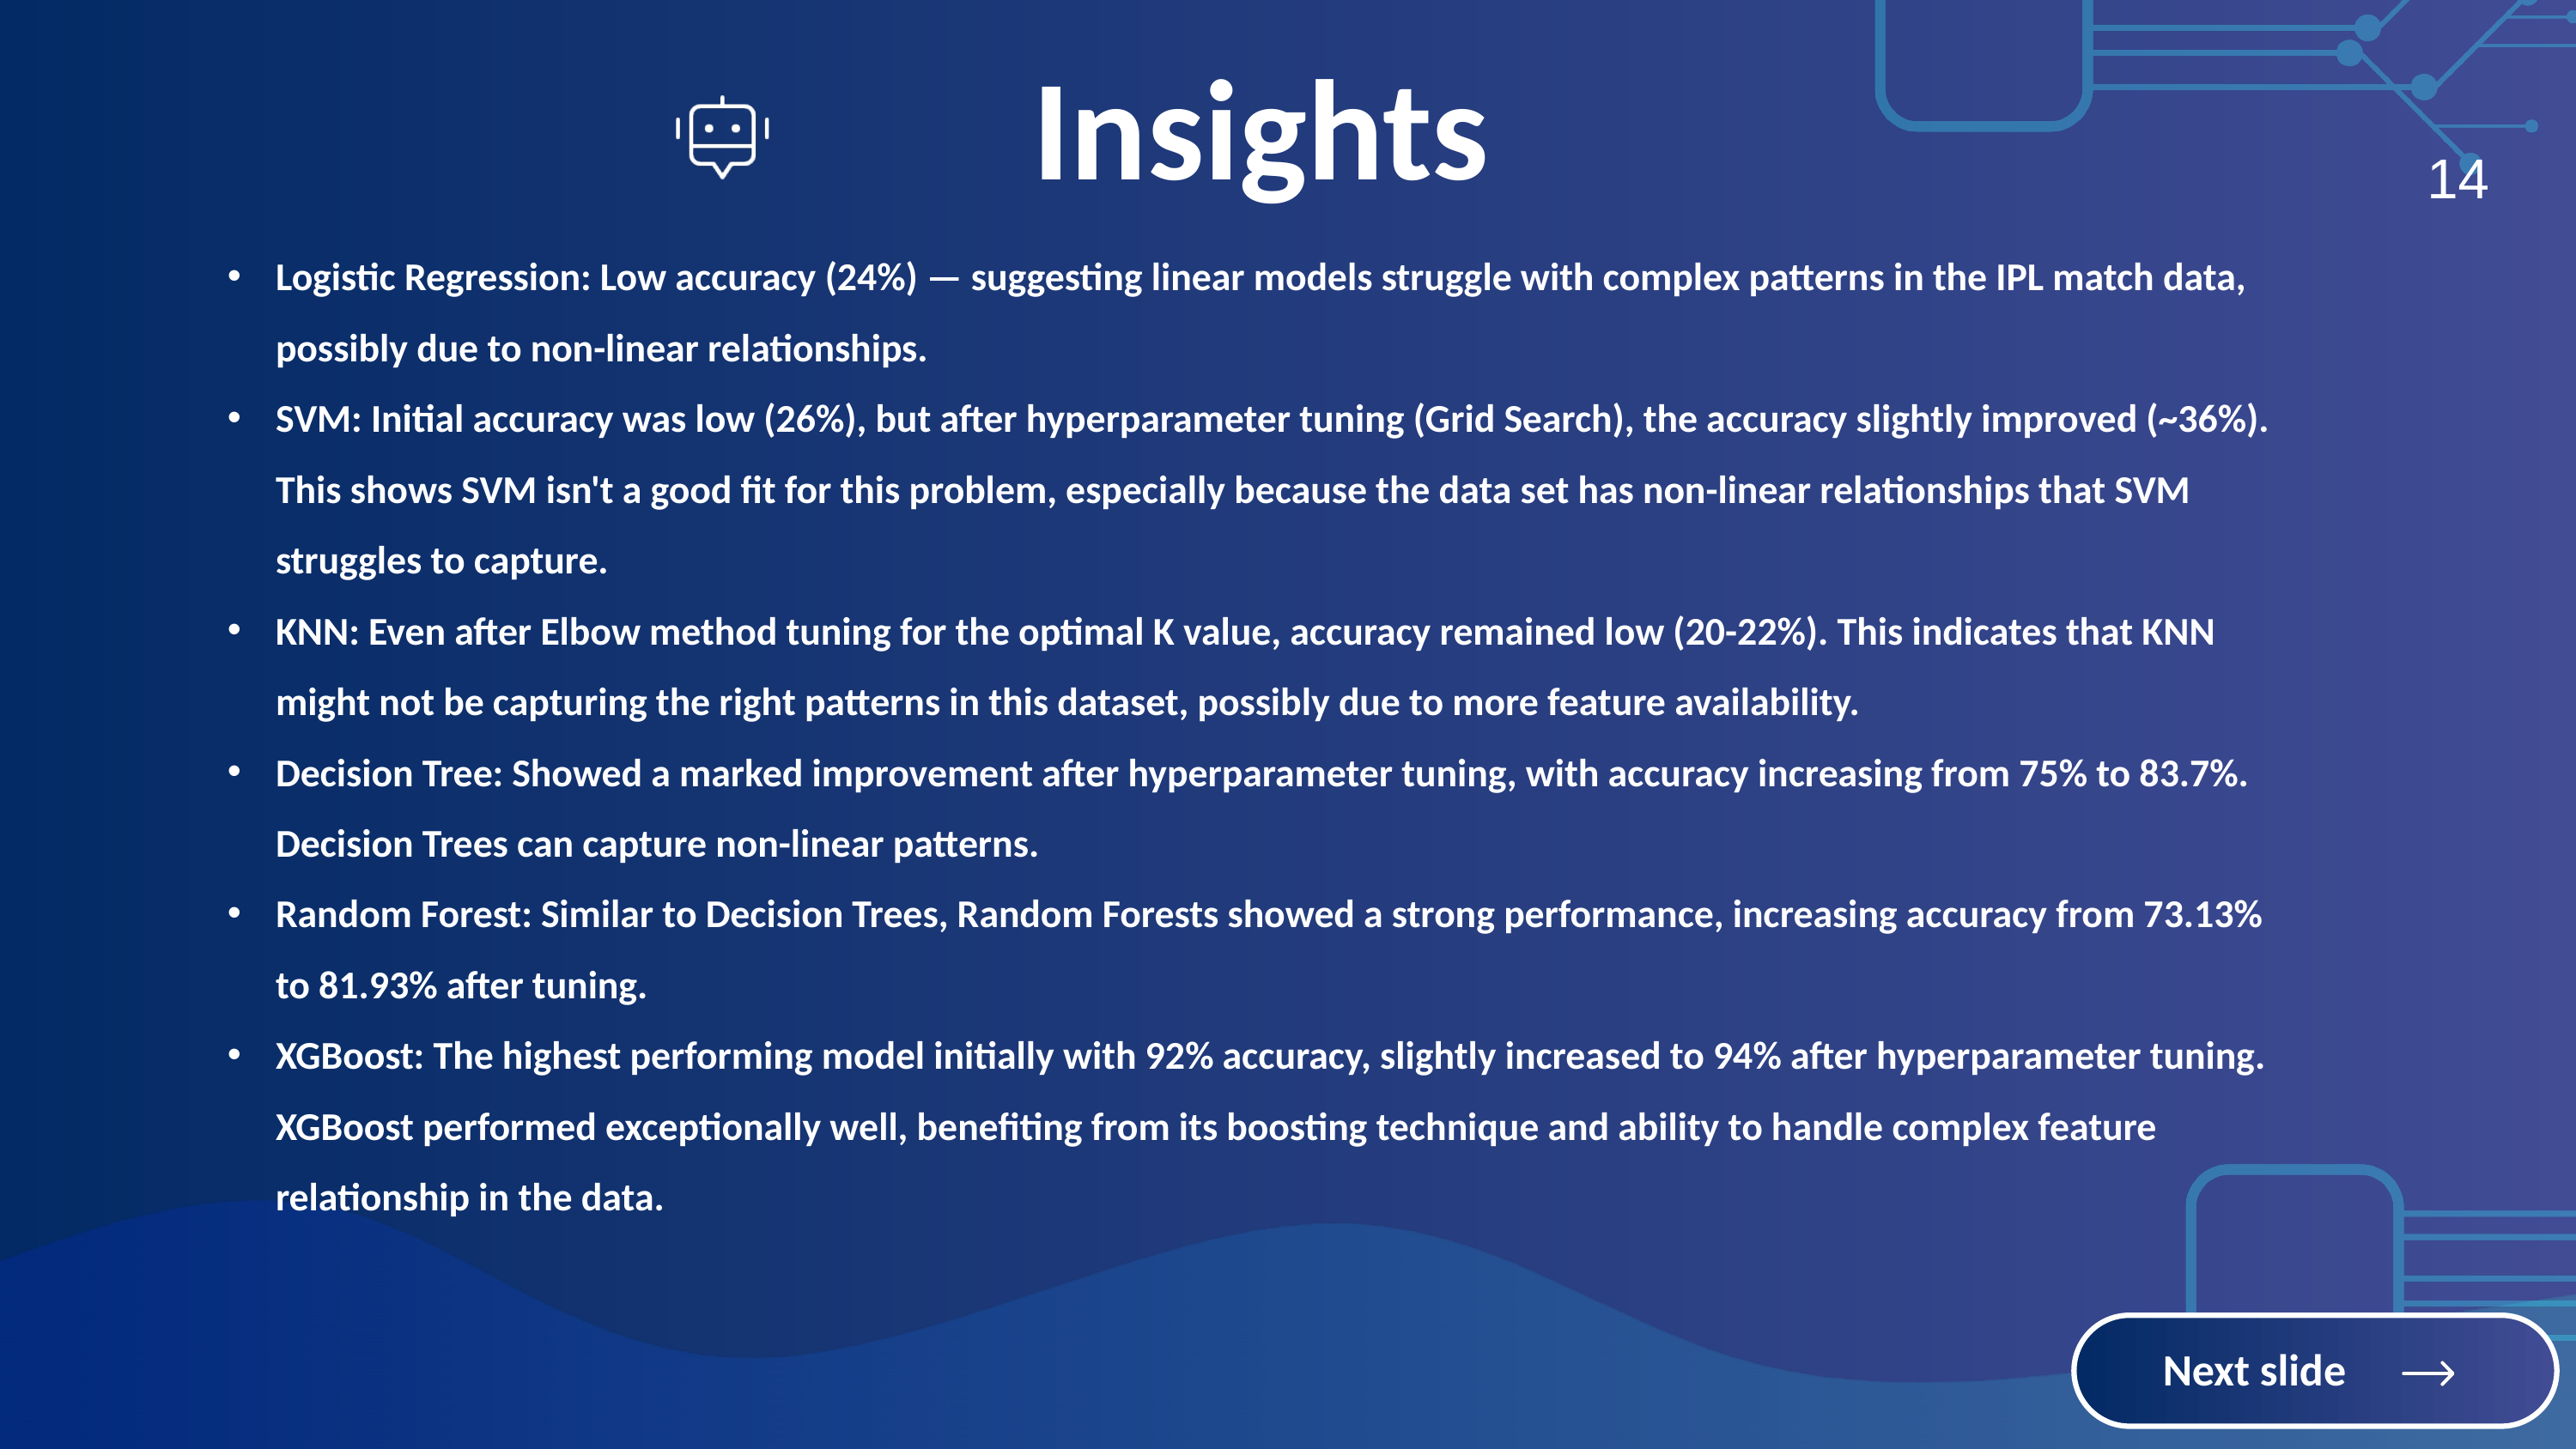

Insights

14
Logistic Regression: Low accuracy (24%) — suggesting linear models struggle with complex patterns in the IPL match data, possibly due to non-linear relationships.
SVM: Initial accuracy was low (26%), but after hyperparameter tuning (Grid Search), the accuracy slightly improved (~36%). This shows SVM isn't a good fit for this problem, especially because the data set has non-linear relationships that SVM struggles to capture.
KNN: Even after Elbow method tuning for the optimal K value, accuracy remained low (20-22%). This indicates that KNN might not be capturing the right patterns in this dataset, possibly due to more feature availability.
Decision Tree: Showed a marked improvement after hyperparameter tuning, with accuracy increasing from 75% to 83.7%. Decision Trees can capture non-linear patterns.
Random Forest: Similar to Decision Trees, Random Forests showed a strong performance, increasing accuracy from 73.13% to 81.93% after tuning.
XGBoost: The highest performing model initially with 92% accuracy, slightly increased to 94% after hyperparameter tuning. XGBoost performed exceptionally well, benefiting from its boosting technique and ability to handle complex feature relationship in the data.

Next slide